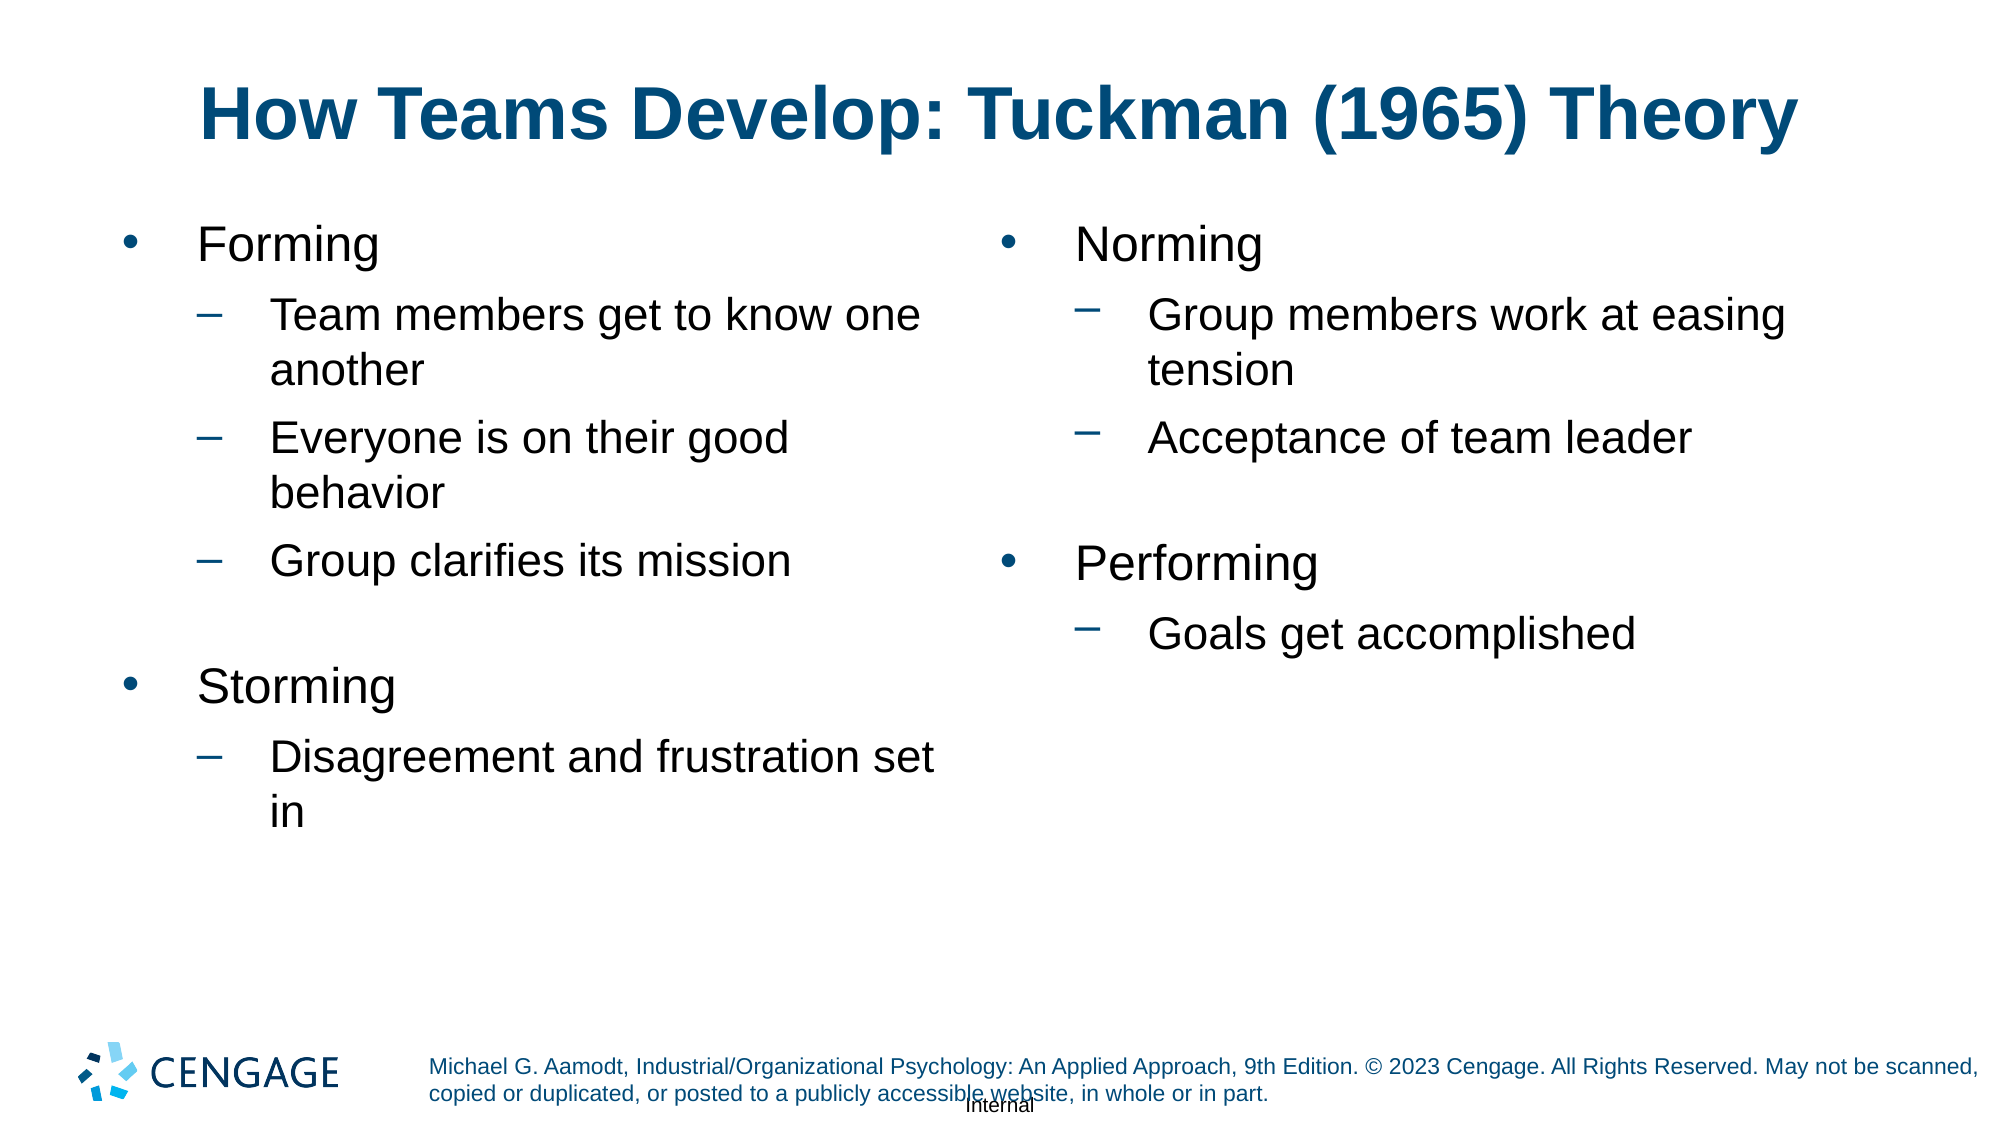

# How Teams Develop: Tuckman (1965) Theory
Forming
Team members get to know one another
Everyone is on their good behavior
Group clarifies its mission
Storming
Disagreement and frustration set in

Norming
Group members work at easing tension
Acceptance of team leader
Performing
Goals get accomplished